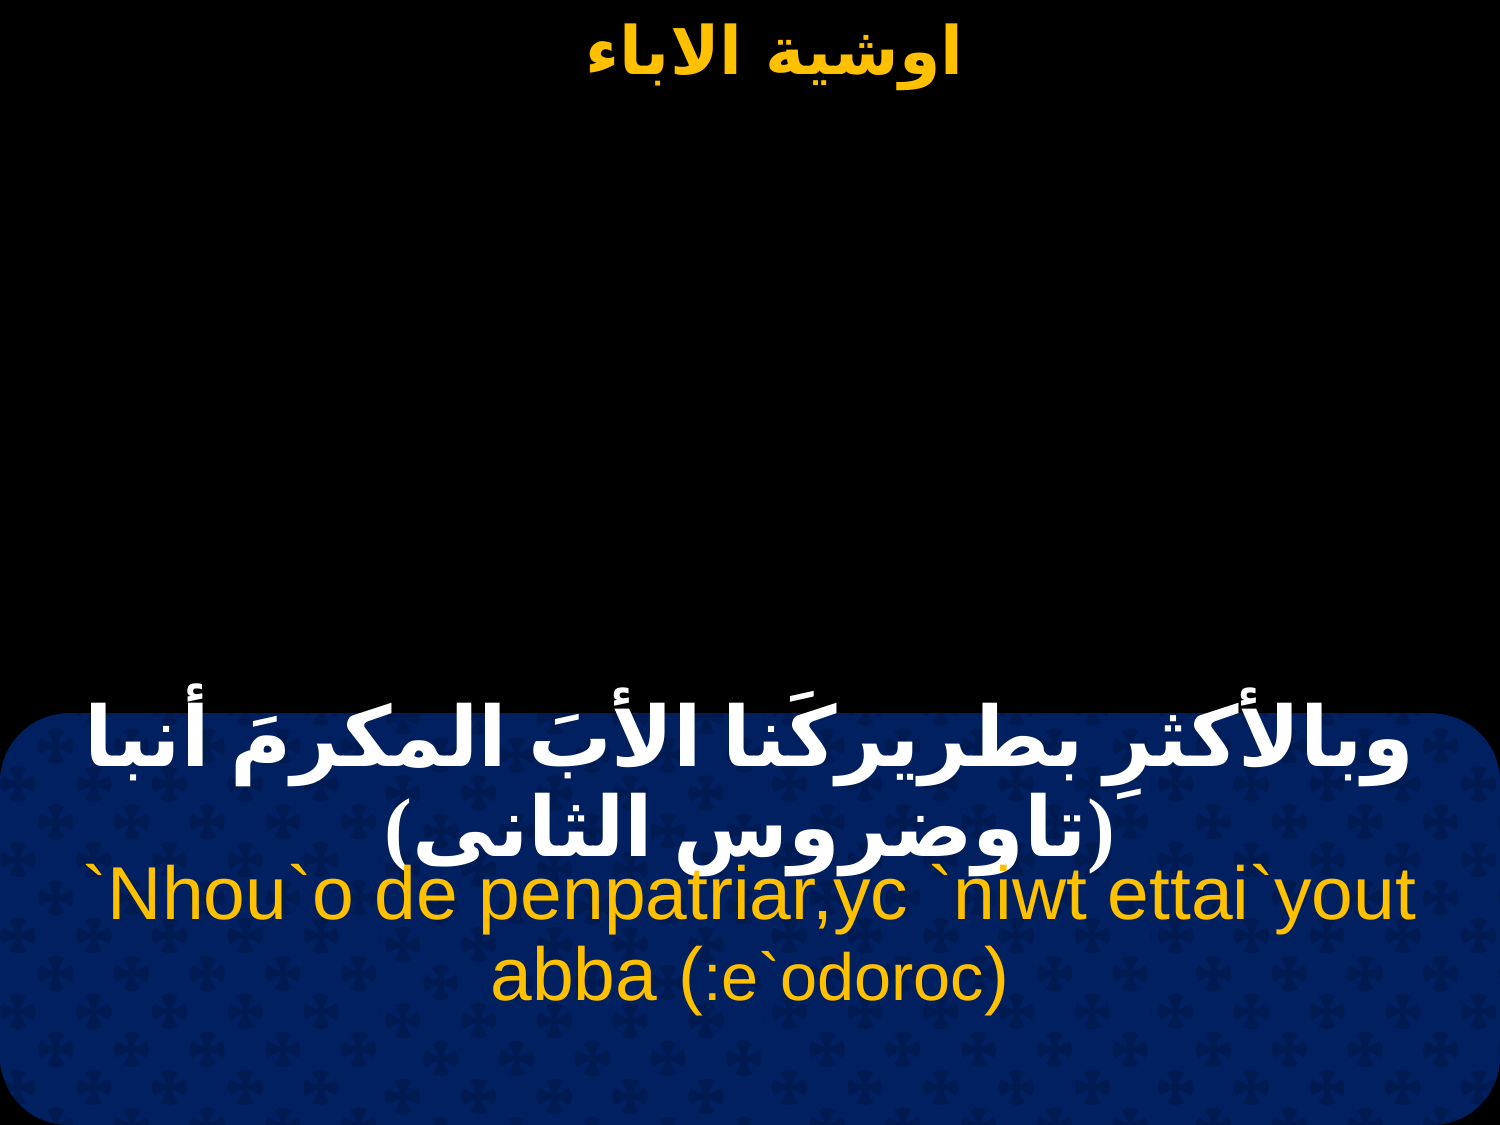

# وبالأكثرِ بطريركَنا الأبَ المكرمَ أنبا (تاوضروس الثانى)
`Nhou`o de penpatriar,yc `niwt ettai`yout abba (:e`odoroc)